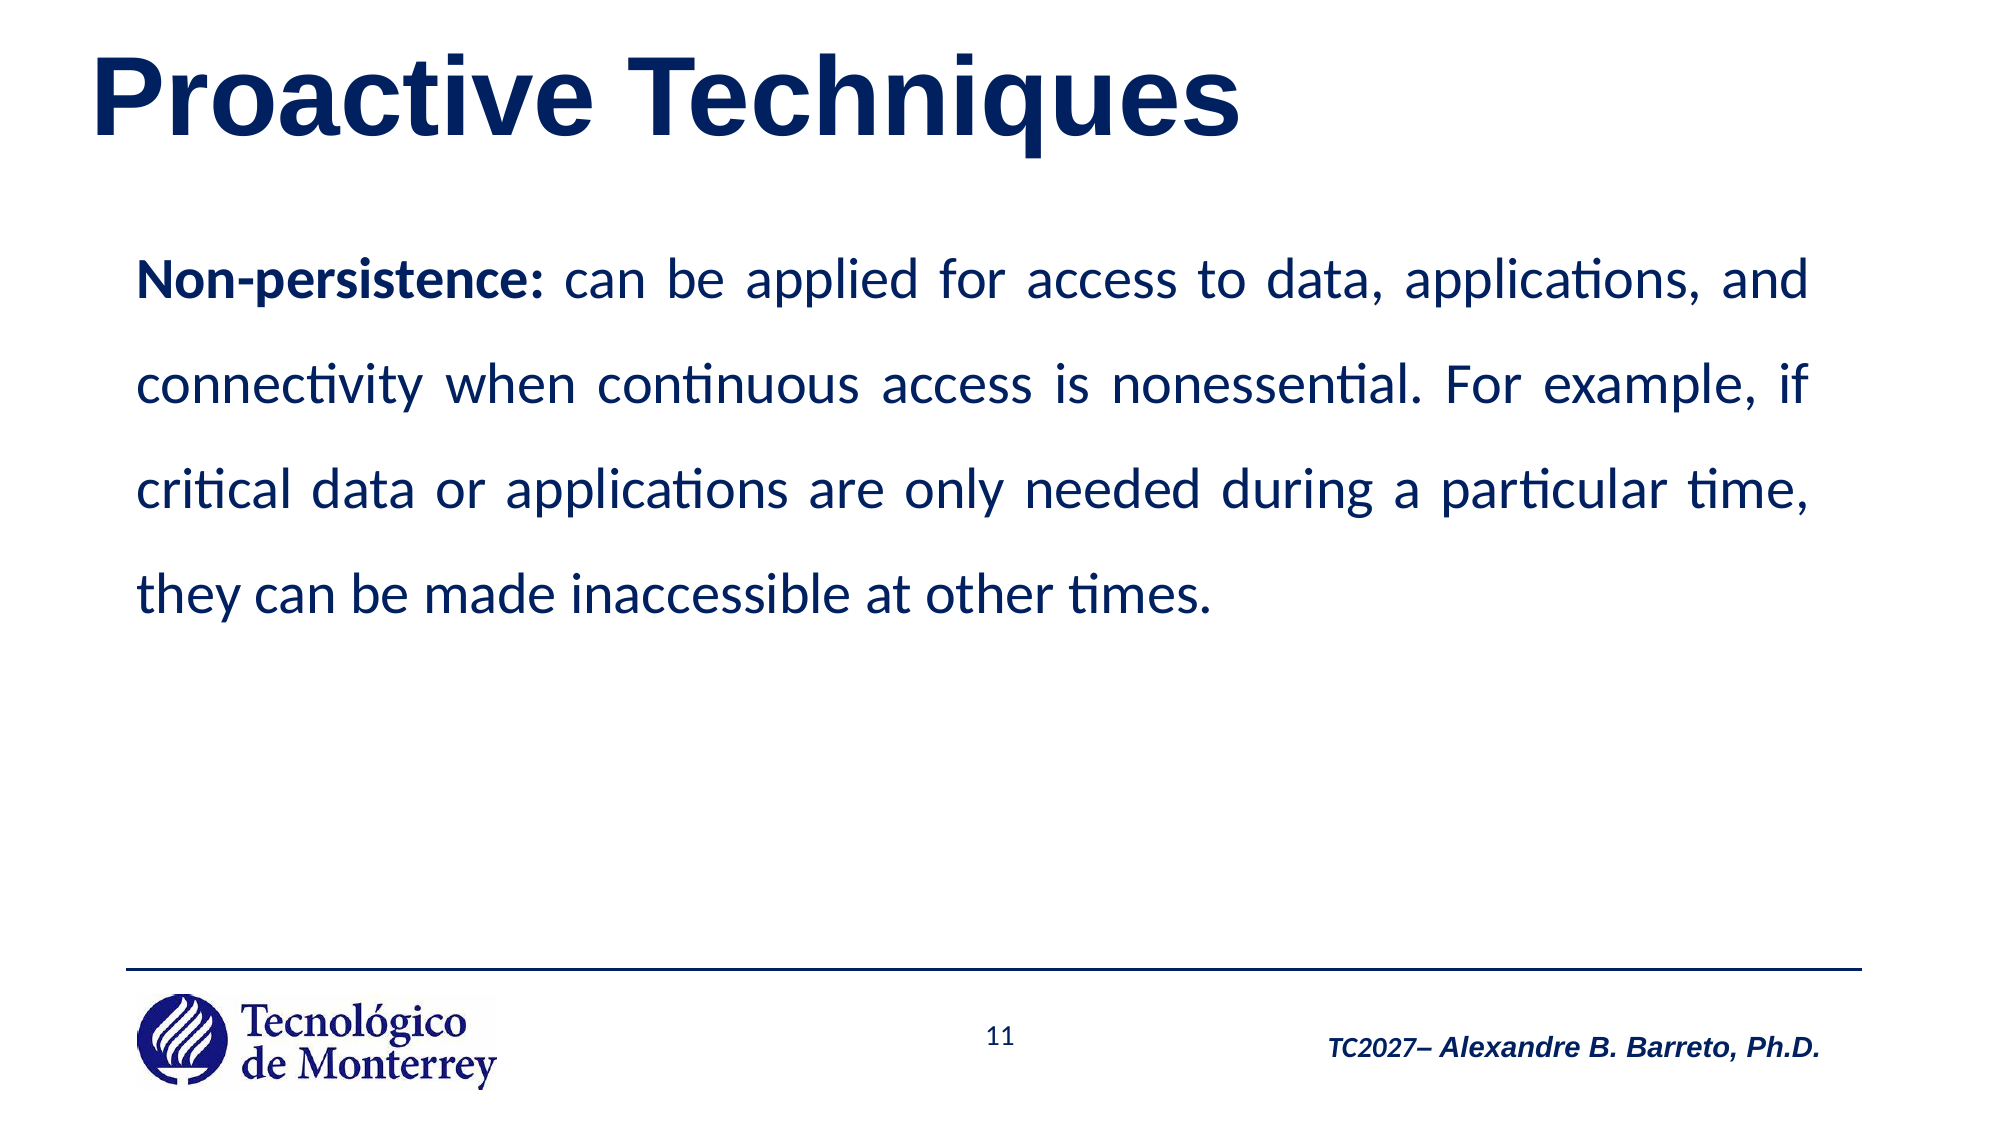

# Proactive Techniques
Non-persistence: can be applied for access to data, applications, and connectivity when continuous access is nonessential. For example, if critical data or applications are only needed during a particular time, they can be made inaccessible at other times.